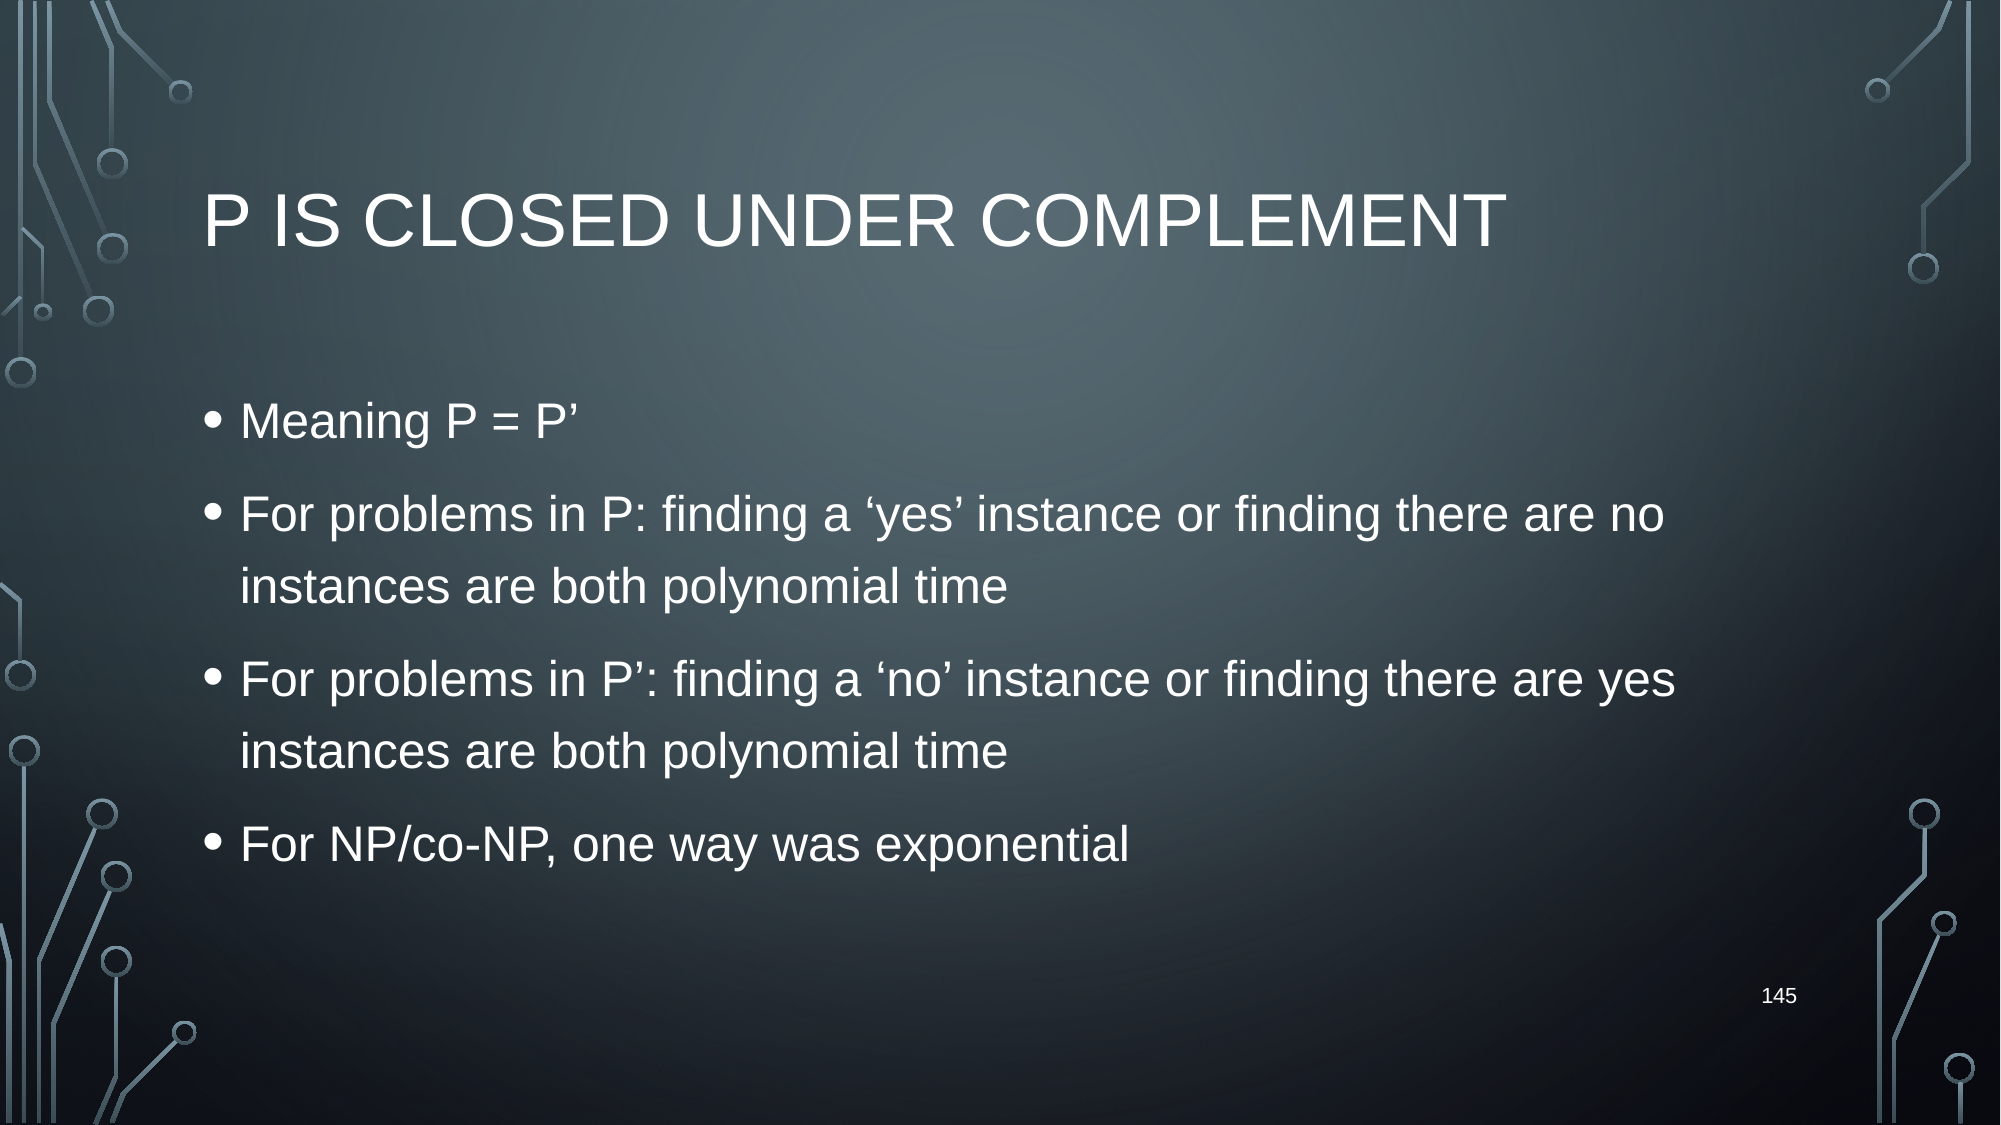

# P is closed under complement
Meaning P = P’
For problems in P: finding a ‘yes’ instance or finding there are no instances are both polynomial time
For problems in P’: finding a ‘no’ instance or finding there are yes instances are both polynomial time
For NP/co-NP, one way was exponential
145